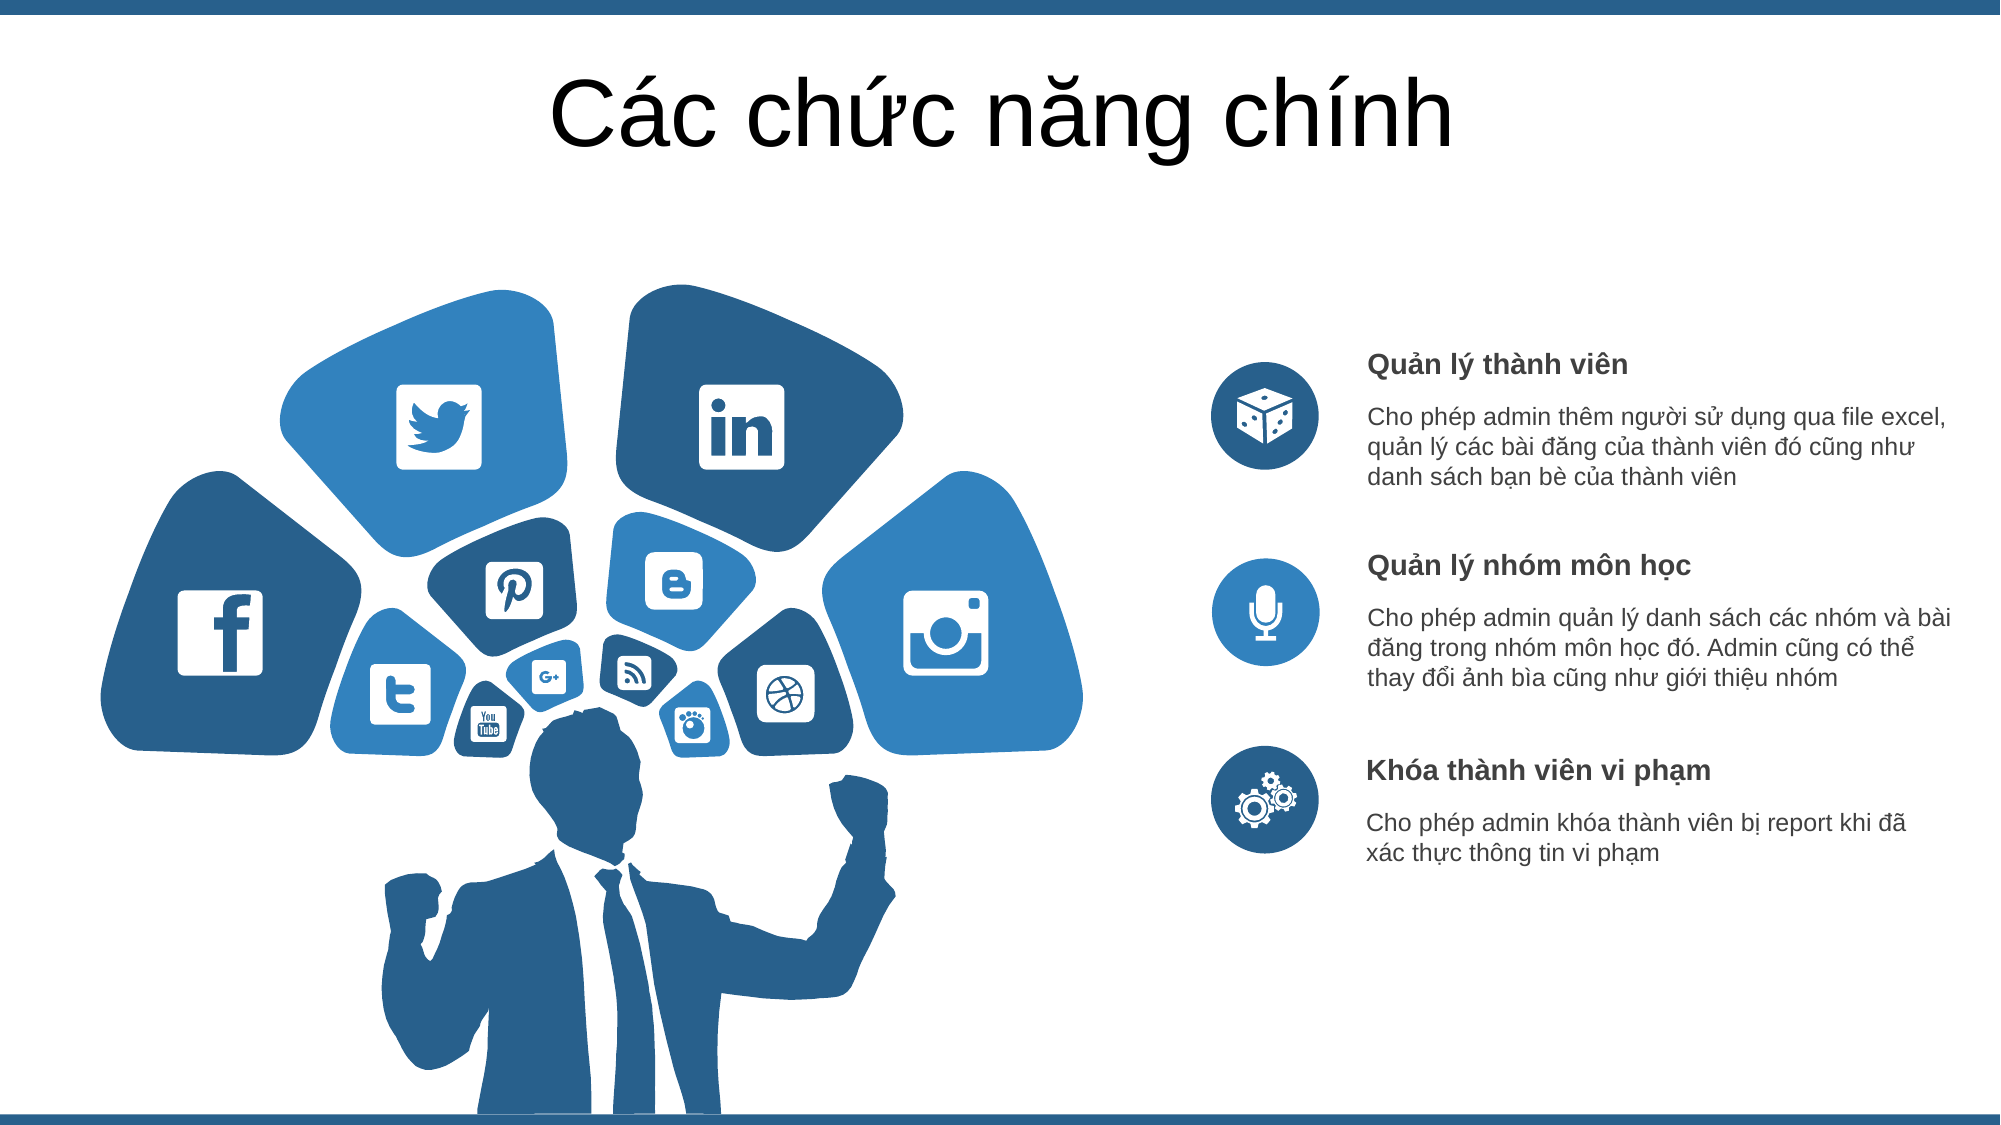

Các chức năng chính

Quản lý thành viên
Cho phép admin thêm người sử dụng qua file excel, quản lý các bài đăng của thành viên đó cũng như danh sách bạn bè của thành viên

Quản lý nhóm môn học
Cho phép admin quản lý danh sách các nhóm và bài đăng trong nhóm môn học đó. Admin cũng có thể thay đổi ảnh bìa cũng như giới thiệu nhóm

Khóa thành viên vi phạm
Cho phép admin khóa thành viên bị report khi đã xác thực thông tin vi phạm